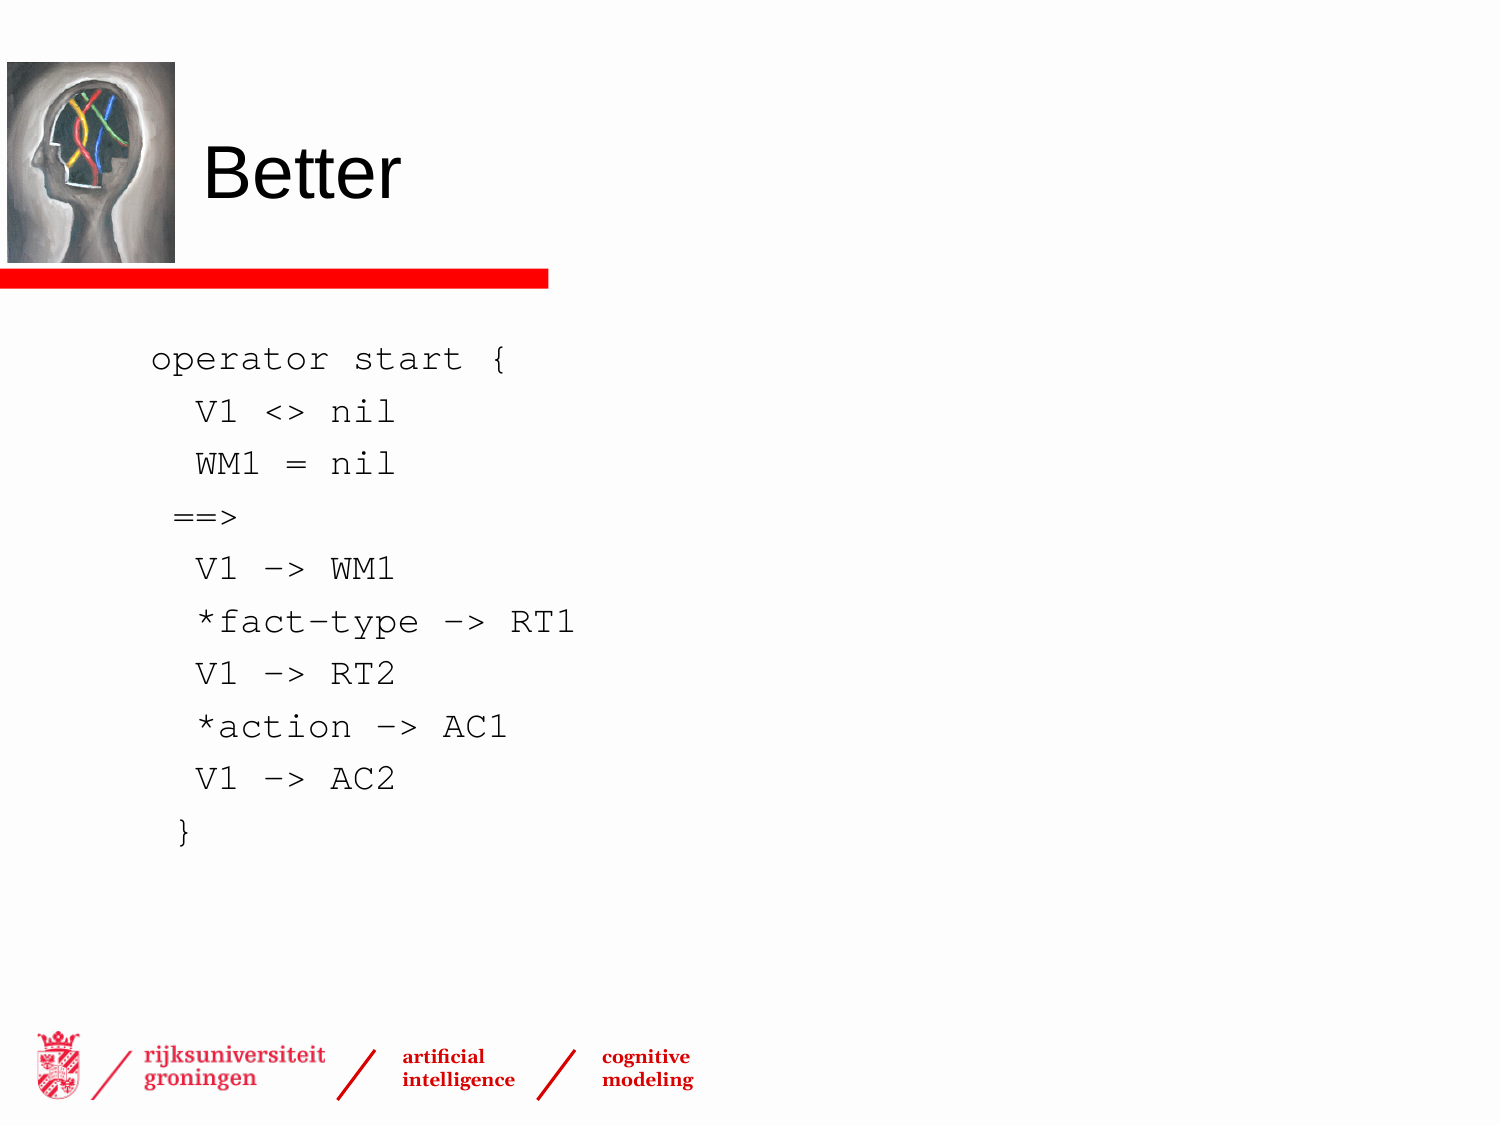

# Better
 operator start {
   V1 <> nil
   WM1 = nil
  ==>
   V1 -> WM1
   *fact-type -> RT1
   V1 -> RT2
   *action -> AC1
   V1 -> AC2
  }